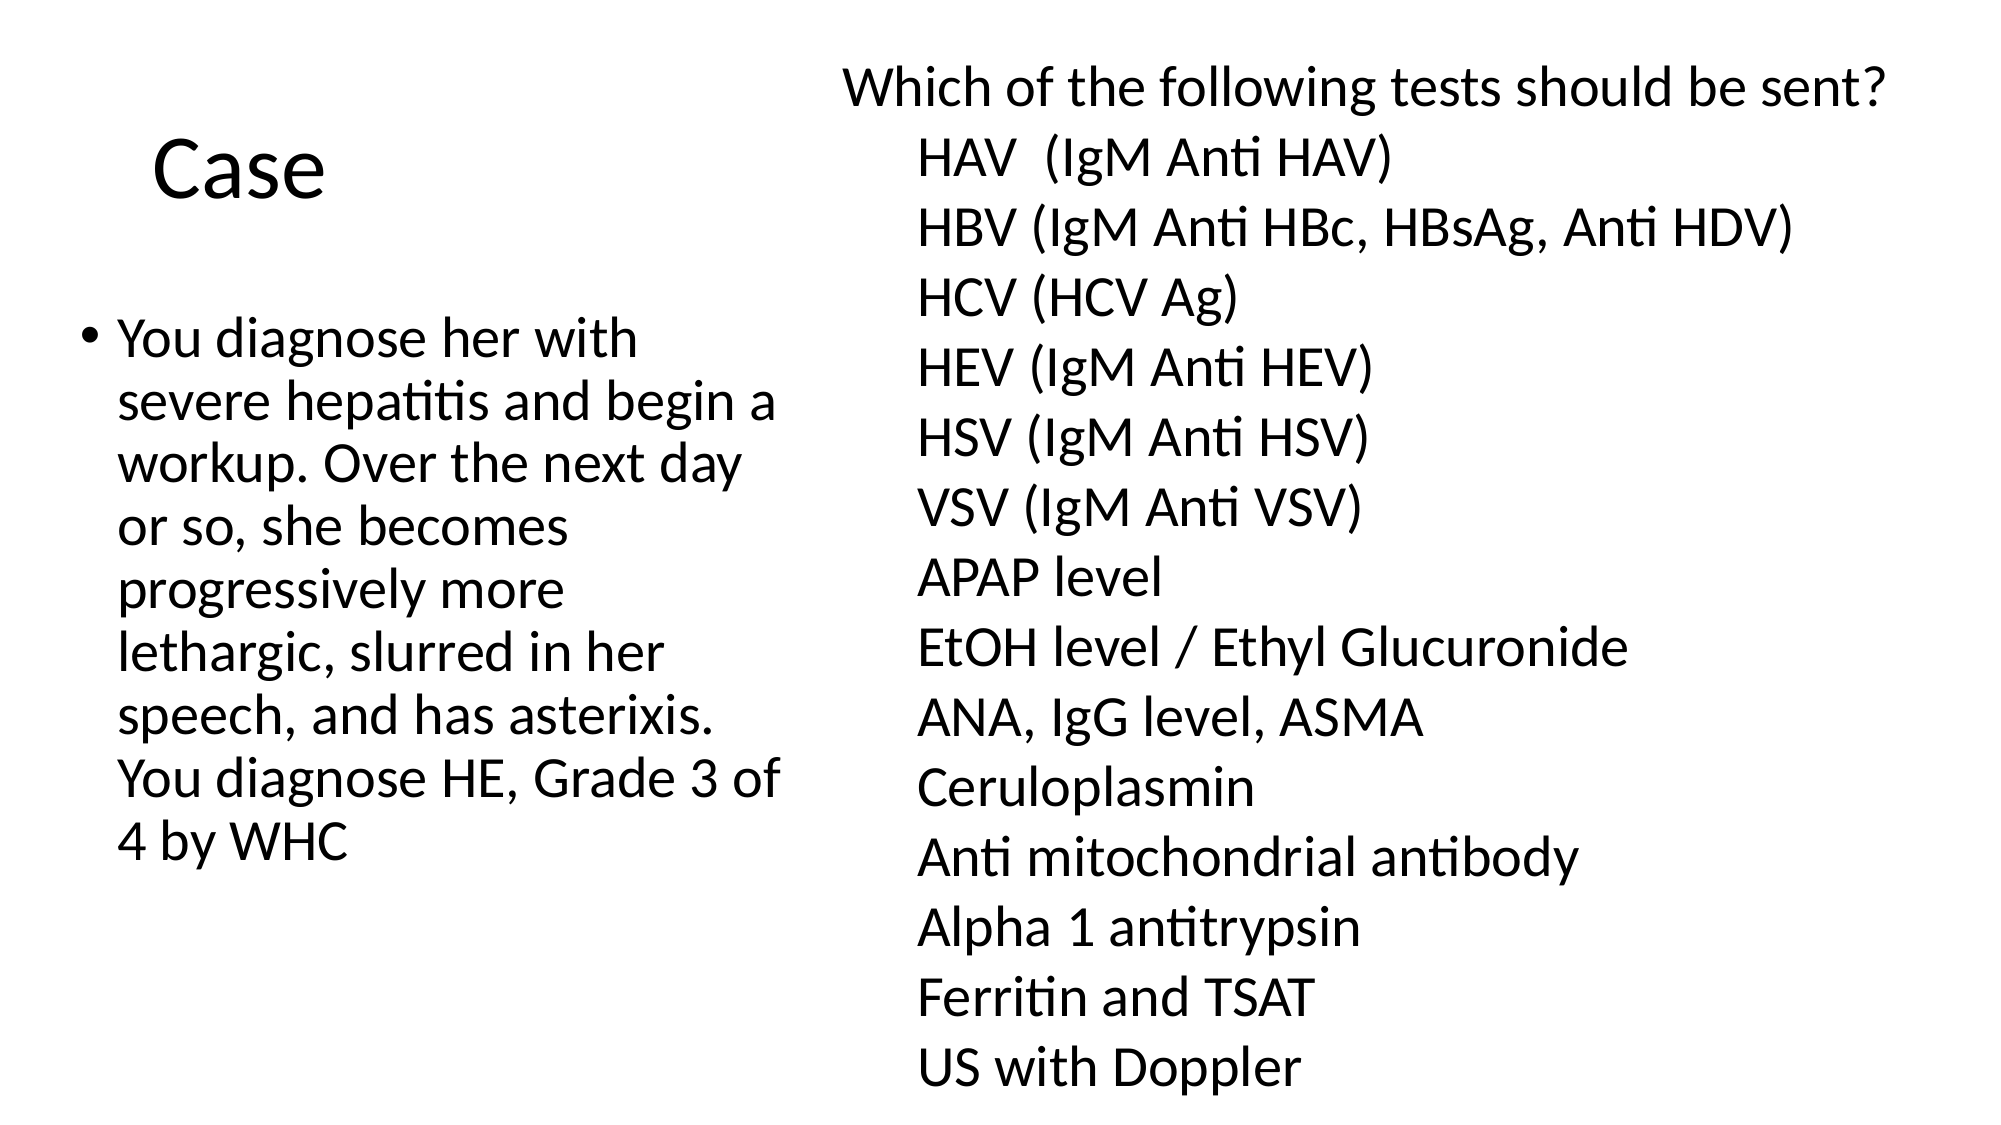

Which of the following tests should be sent?
HAV  (IgM Anti HAV)
HBV (IgM Anti HBc, HBsAg, Anti HDV)
HCV (HCV Ag)
HEV (IgM Anti HEV)
HSV (IgM Anti HSV)
VSV (IgM Anti VSV)
APAP level
EtOH level / Ethyl Glucuronide
ANA, IgG level, ASMA
Ceruloplasmin
Anti mitochondrial antibody
Alpha 1 antitrypsin
Ferritin and TSAT
US with Doppler
# Case
You diagnose her with severe hepatitis and begin a workup. Over the next day or so, she becomes progressively more lethargic, slurred in her speech, and has asterixis. You diagnose HE, Grade 3 of 4 by WHC